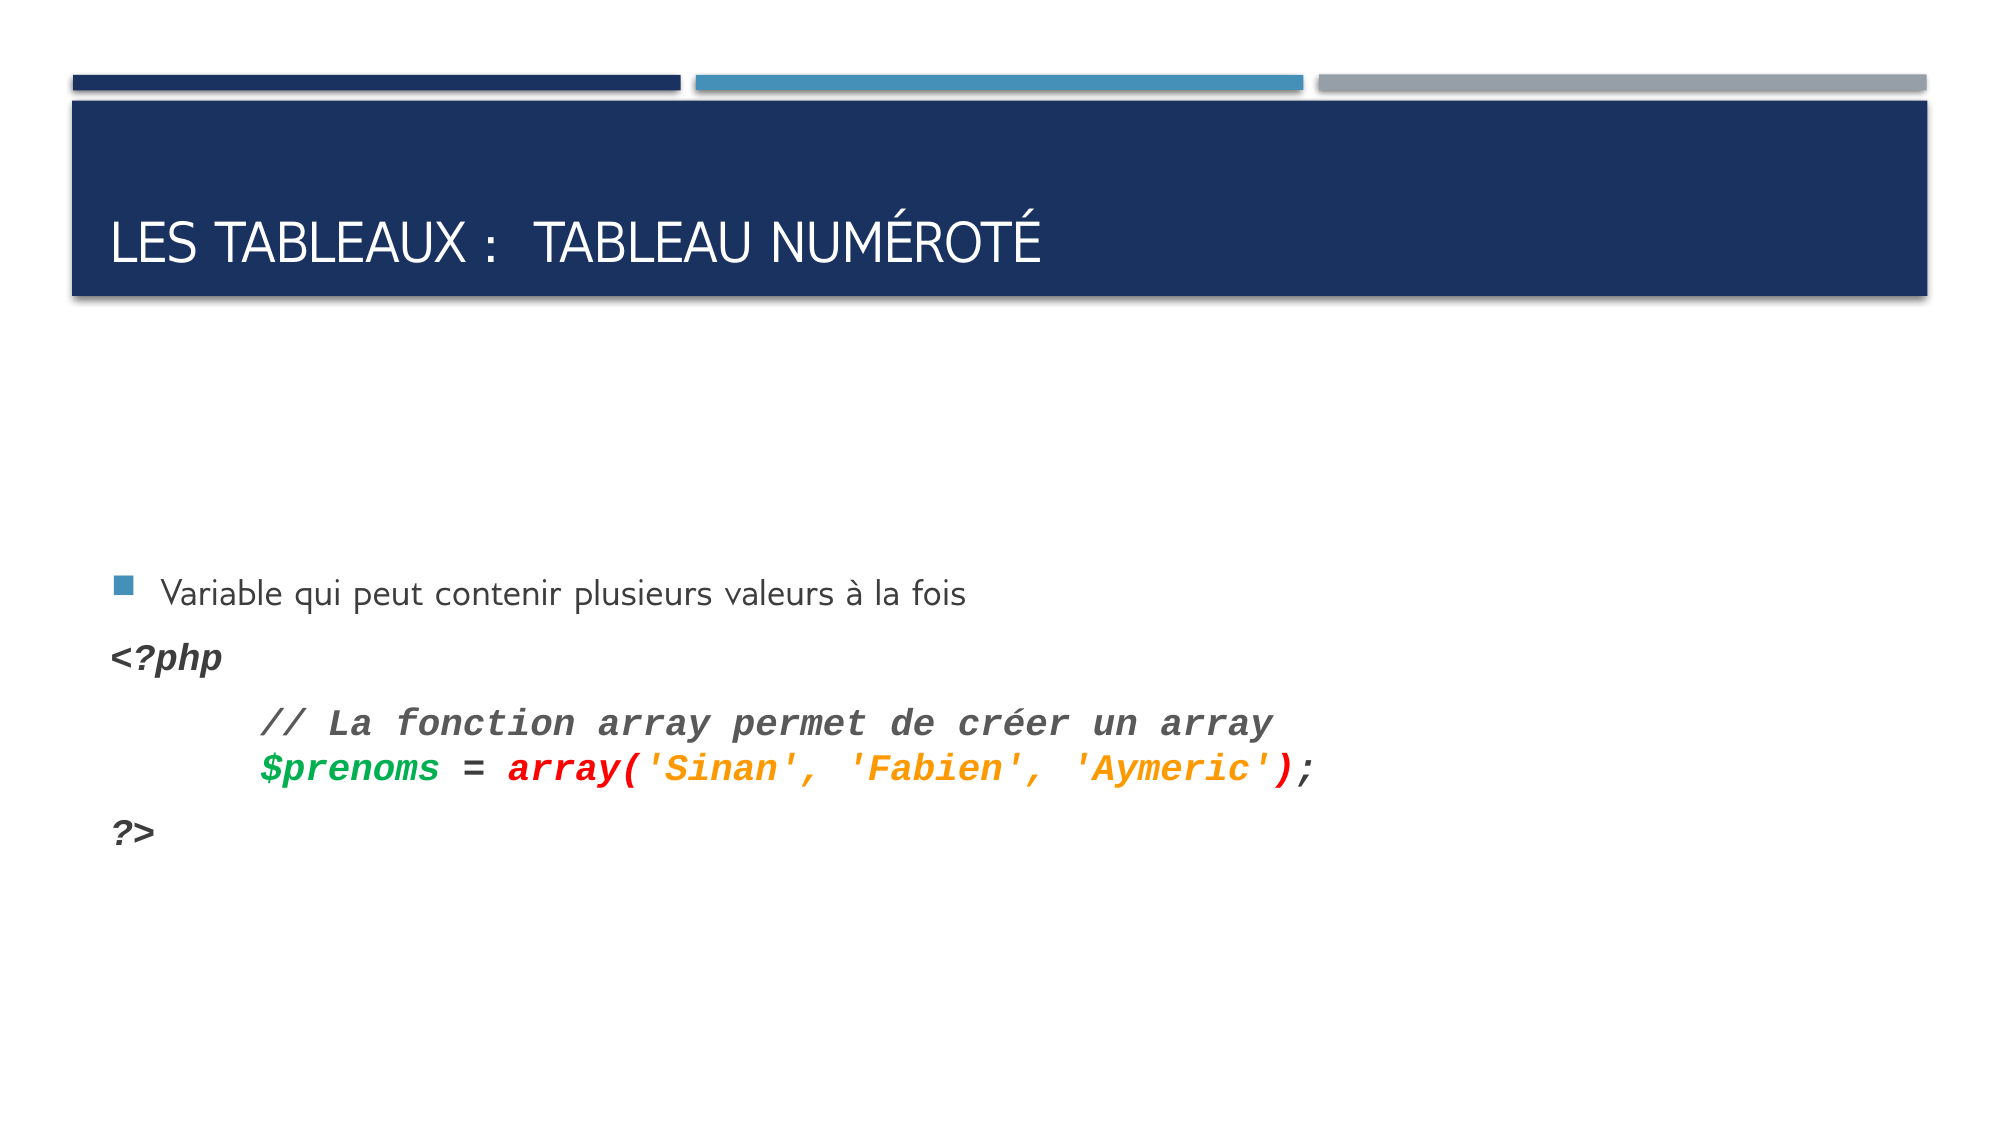

# LES Tableaux :  tableau numéroté
Variable qui peut contenir plusieurs valeurs à la fois
<?php
	// La fonction array permet de créer un array
	$prenoms = array('Sinan', 'Fabien', 'Aymeric');
?>